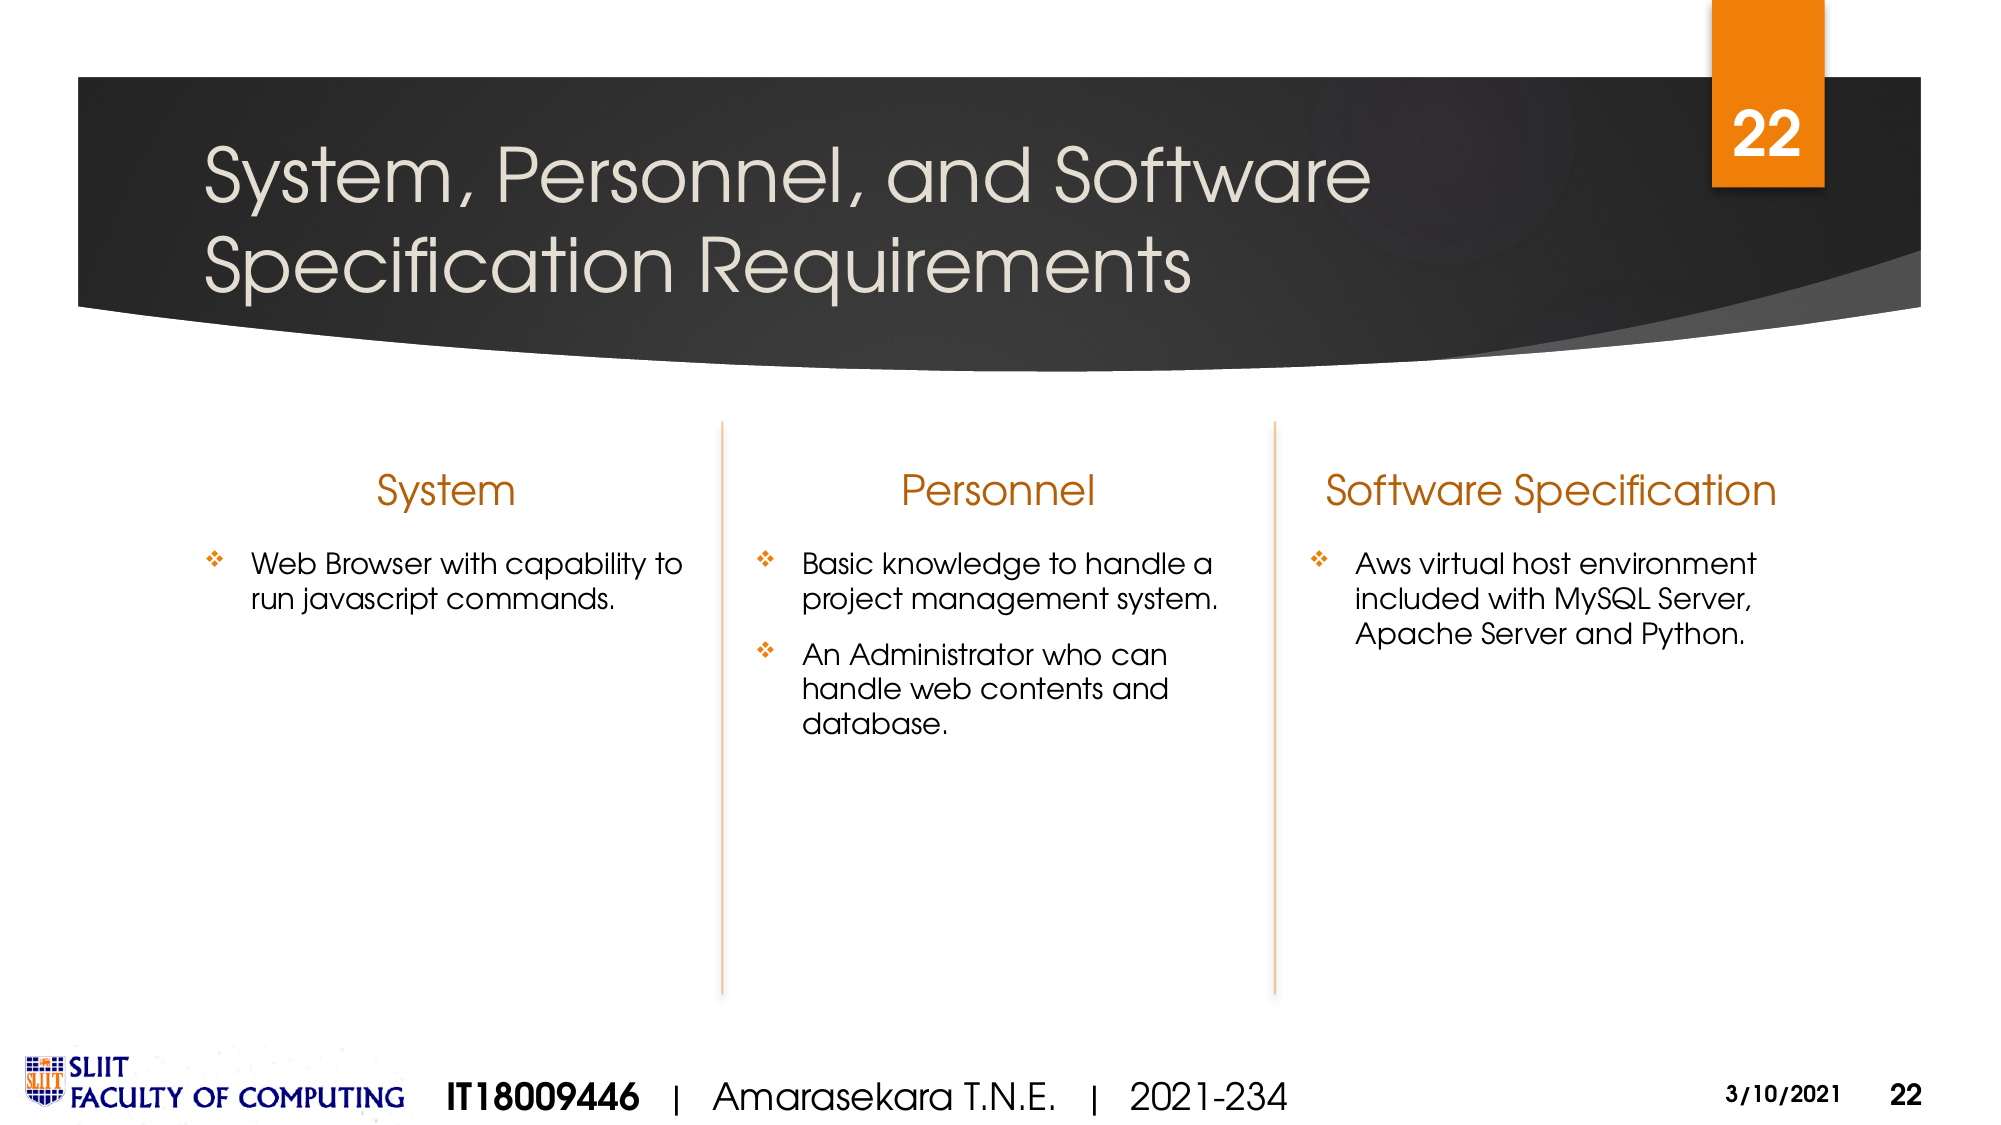

# System, Personnel, and Software Specification Requirements
Personnel
Software Specification
System
Web Browser with capability to run javascript commands.
Basic knowledge to handle a project management system.
An Administrator who can handle web contents and database.
Aws virtual host environment included with MySQL Server, Apache Server and Python.